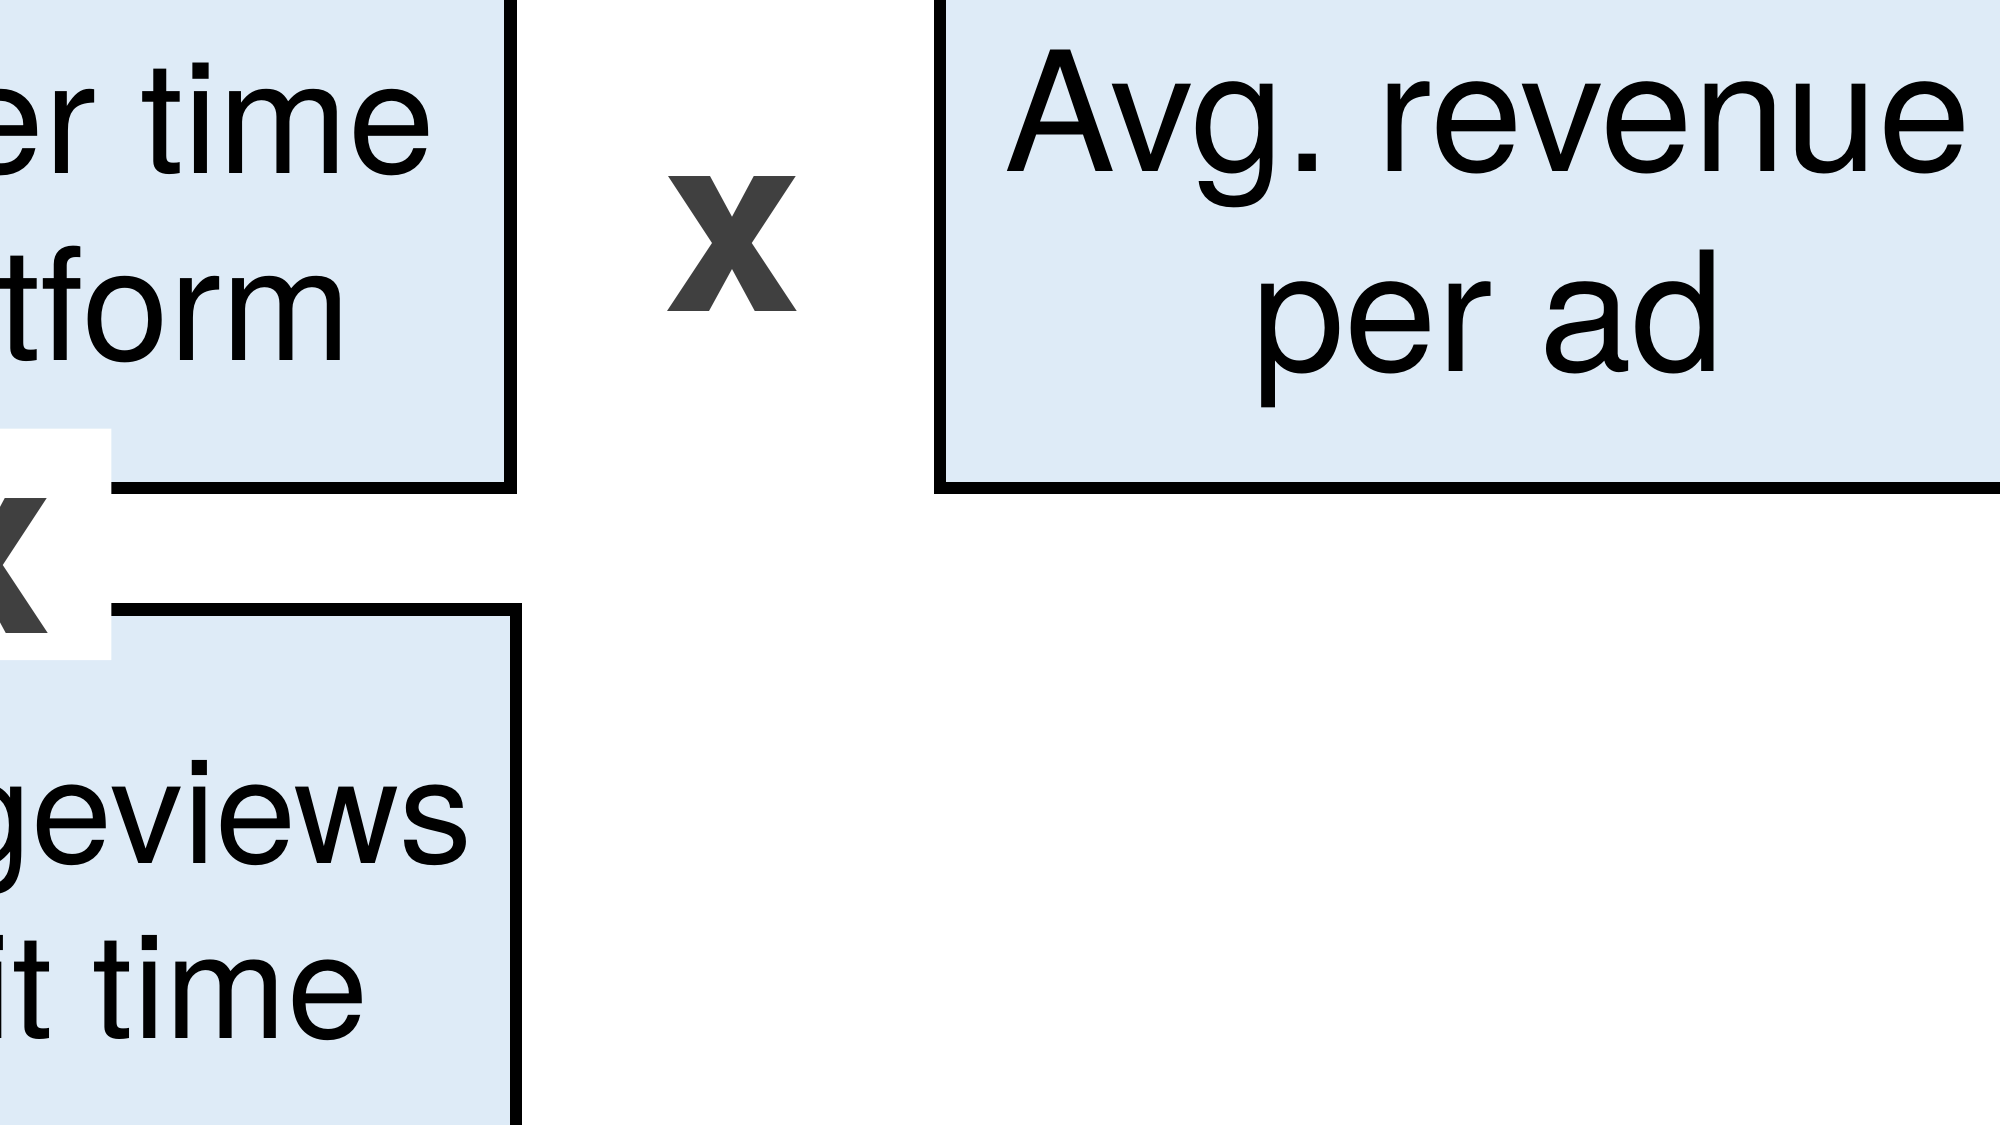

Revenue
Total active user count
Avg. revenue
per user
x
=

Avg. purchase frequency
Avg. order value
x
General

Avg. user time
on platform
Avg. revenue per ad
x
x

Avg. pageviews per unit time
x

Online
advertising
Avg. no. of
ads per page
x

Avg. click-through rate